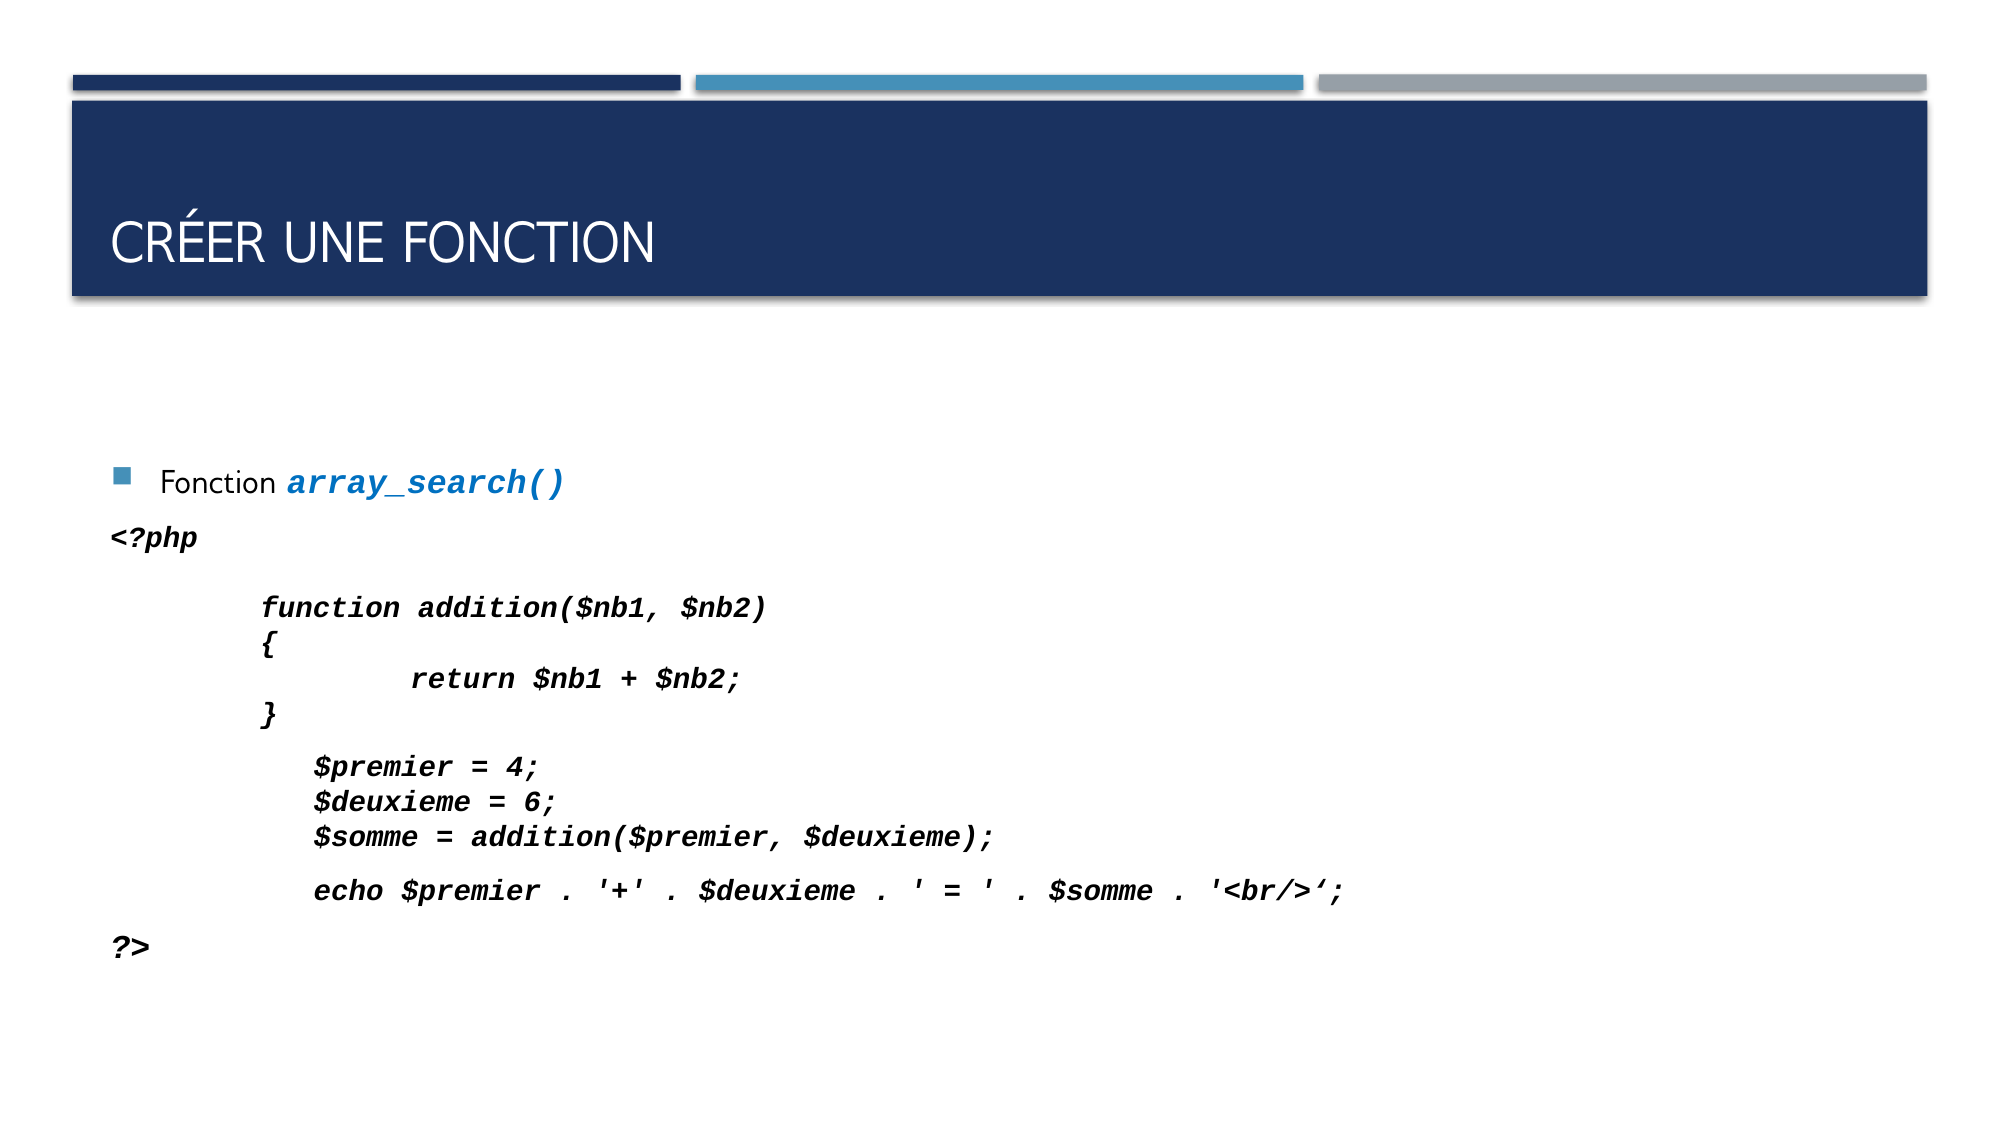

# Créer une fonction
Fonction array_search()
<?php
	function addition($nb1, $nb2)
	{
		return $nb1 + $nb2;
	}
	$premier = 4;
	$deuxieme = 6;
	$somme = addition($premier, $deuxieme);
	echo $premier . '+' . $deuxieme . ' = ' . $somme . '<br/>‘;
?>